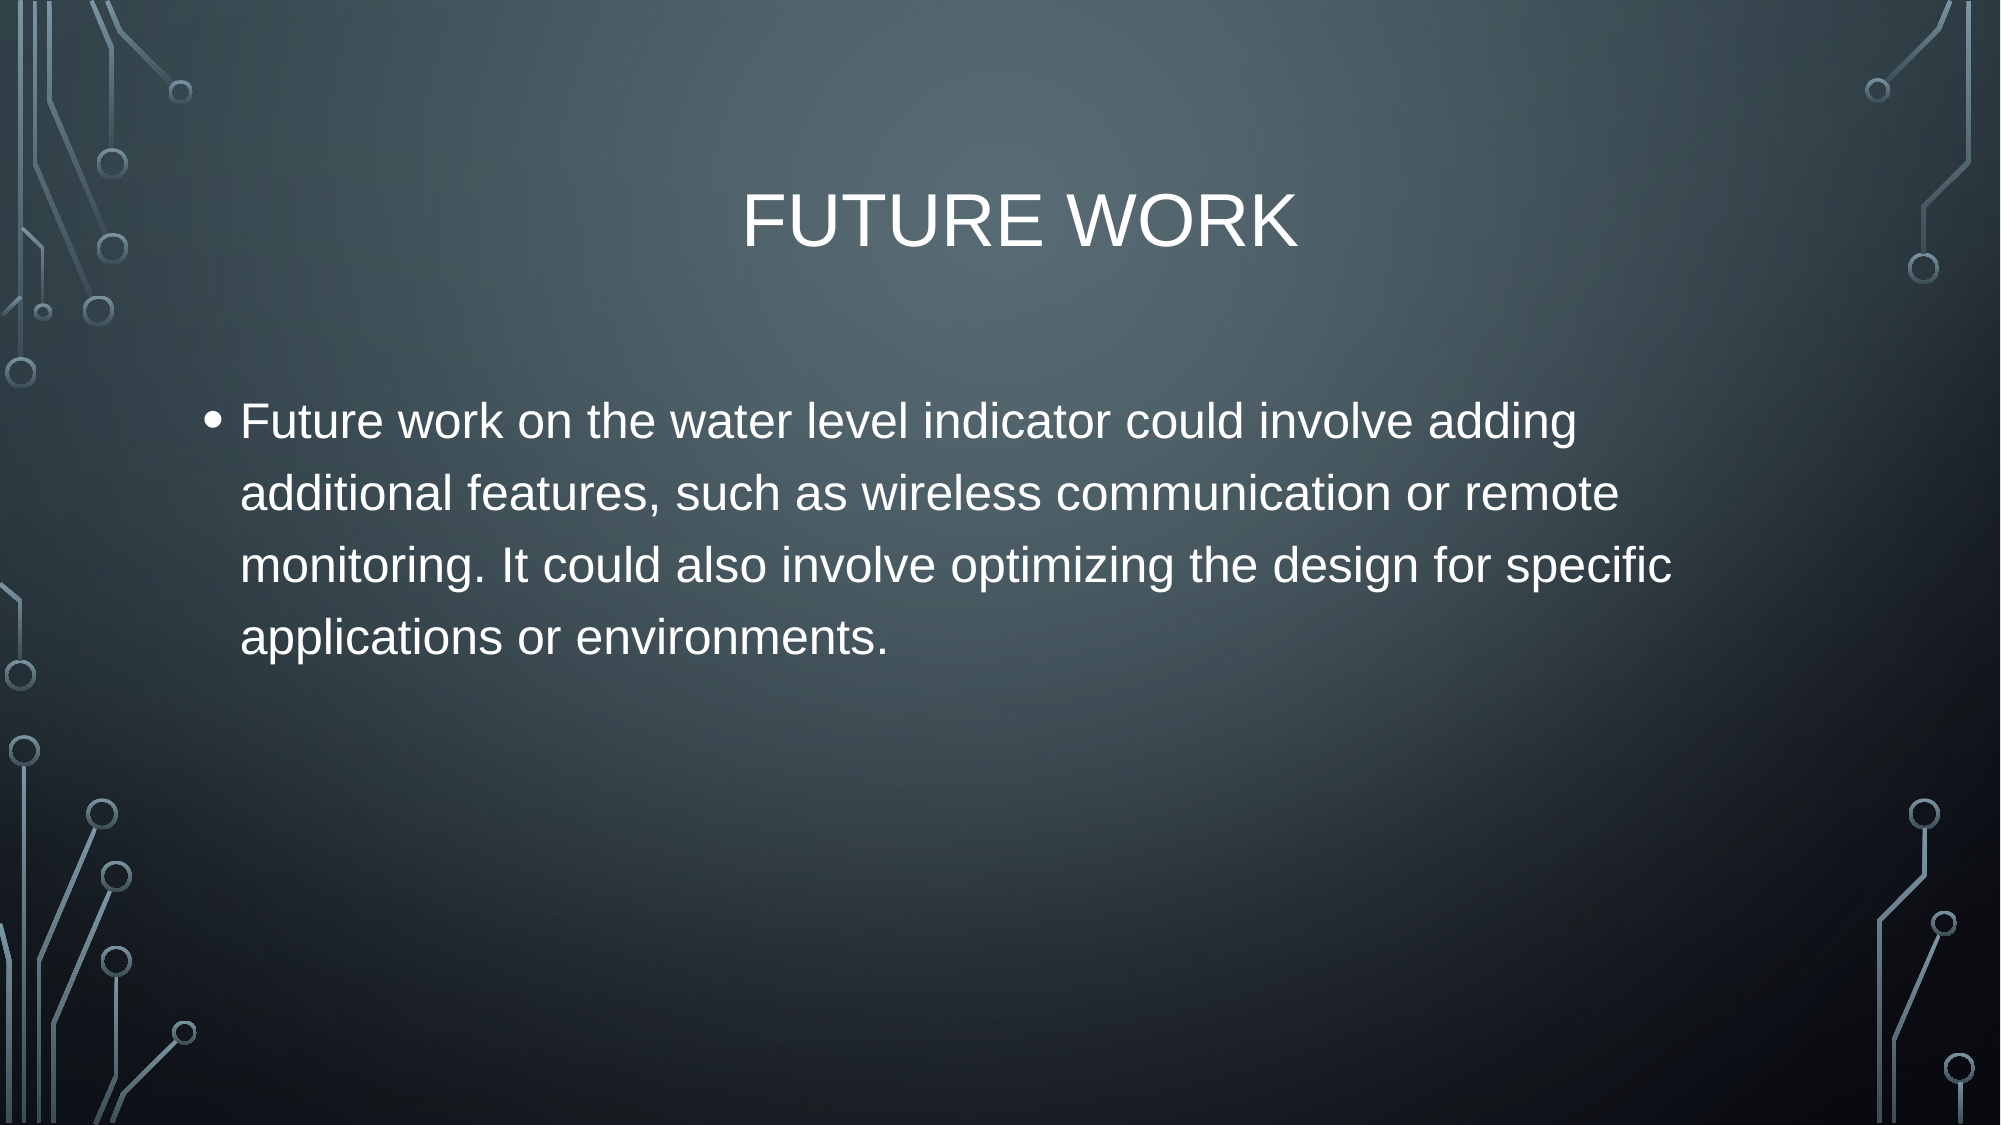

# Future work
Future work on the water level indicator could involve adding additional features, such as wireless communication or remote monitoring. It could also involve optimizing the design for specific applications or environments.